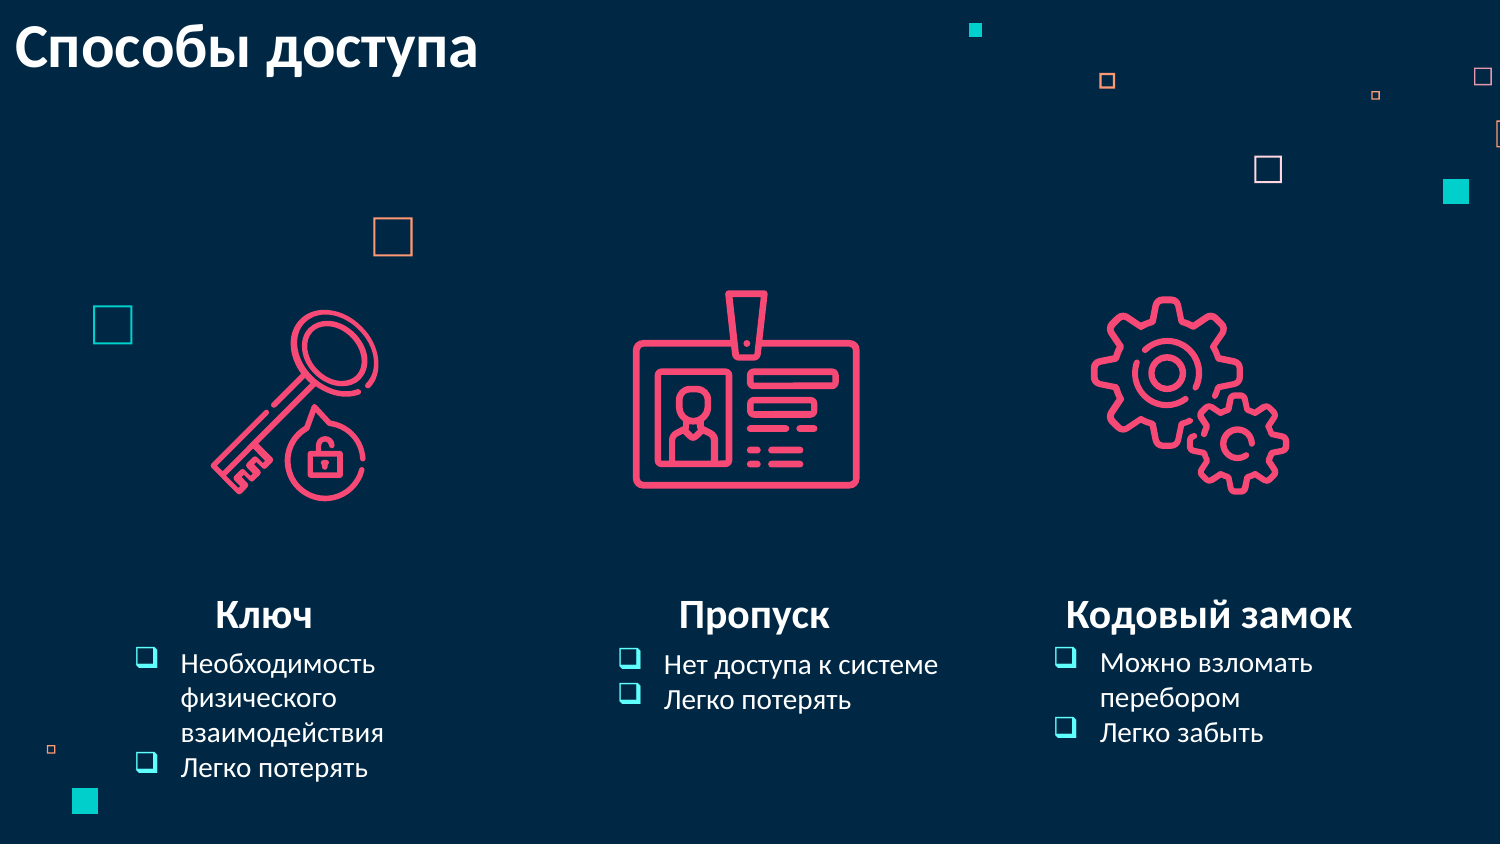

Способы доступа

# Ключ
Пропуск
Кодовый замок
Необходимость физического взаимодействия
Легко потерять
Можно взломать перебором
Легко забыть
Нет доступа к системе
Легко потерять